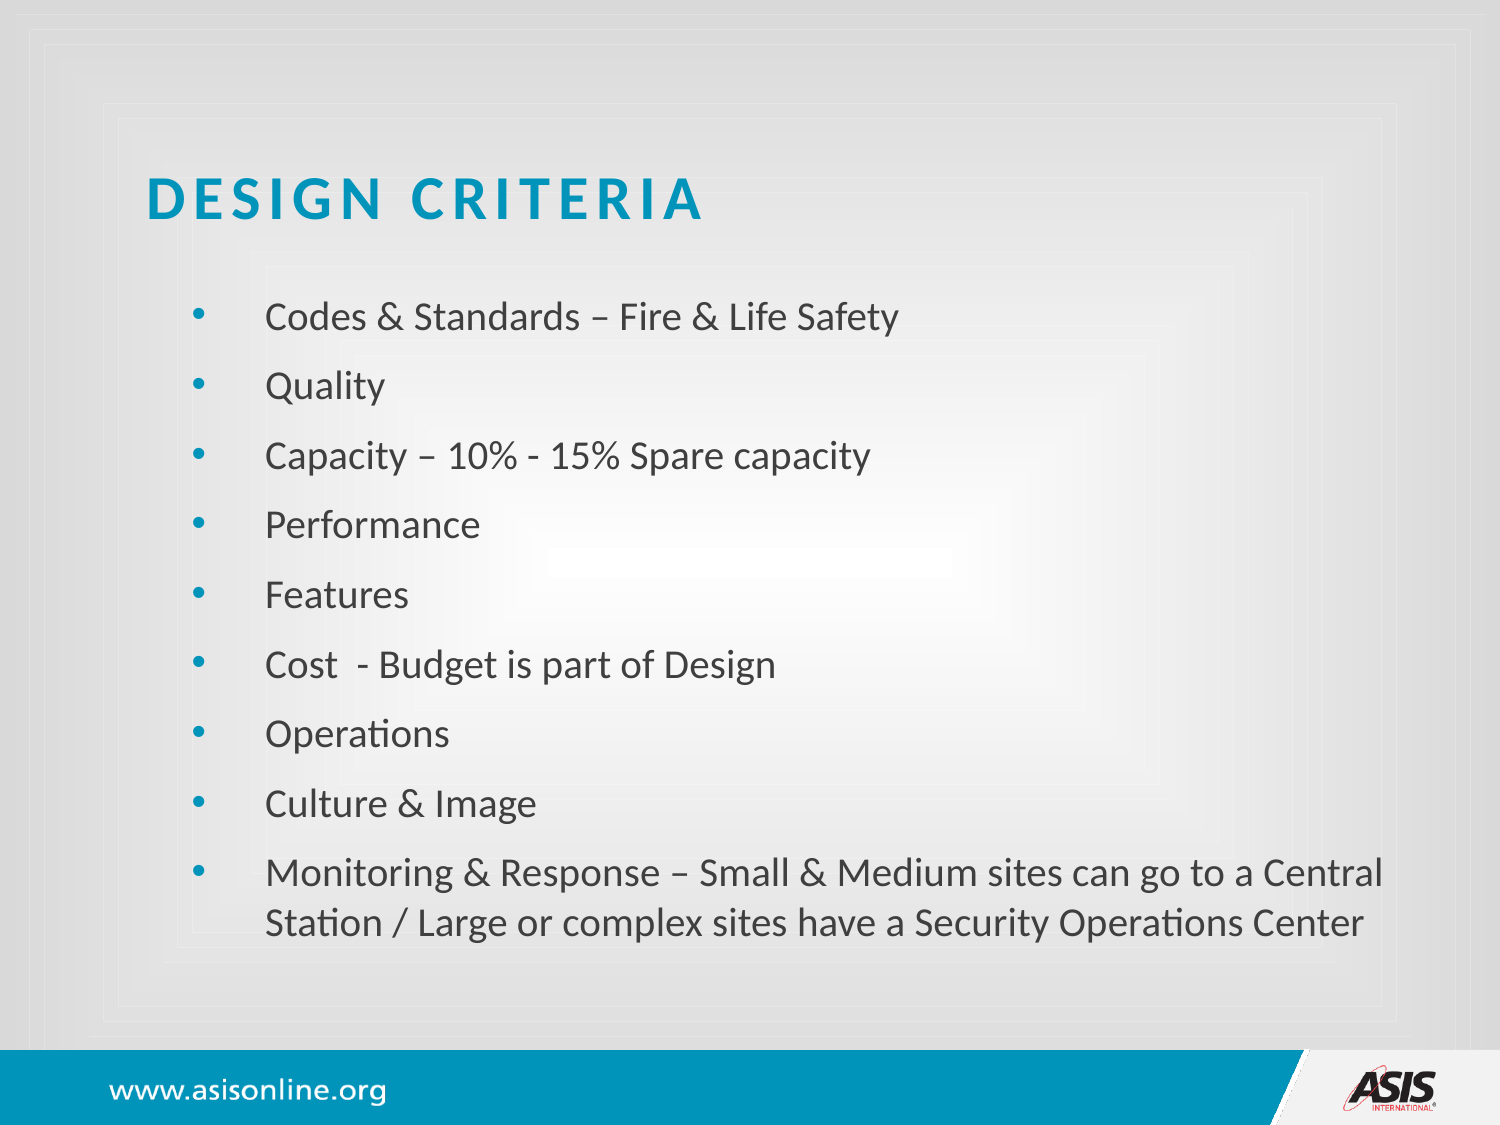

# Design Criteria
Codes & Standards – Fire & Life Safety
Quality
Capacity – 10% - 15% Spare capacity
Performance
Features
Cost  - Budget is part of Design
Operations
Culture & Image
Monitoring & Response – Small & Medium sites can go to a Central Station / Large or complex sites have a Security Operations Center